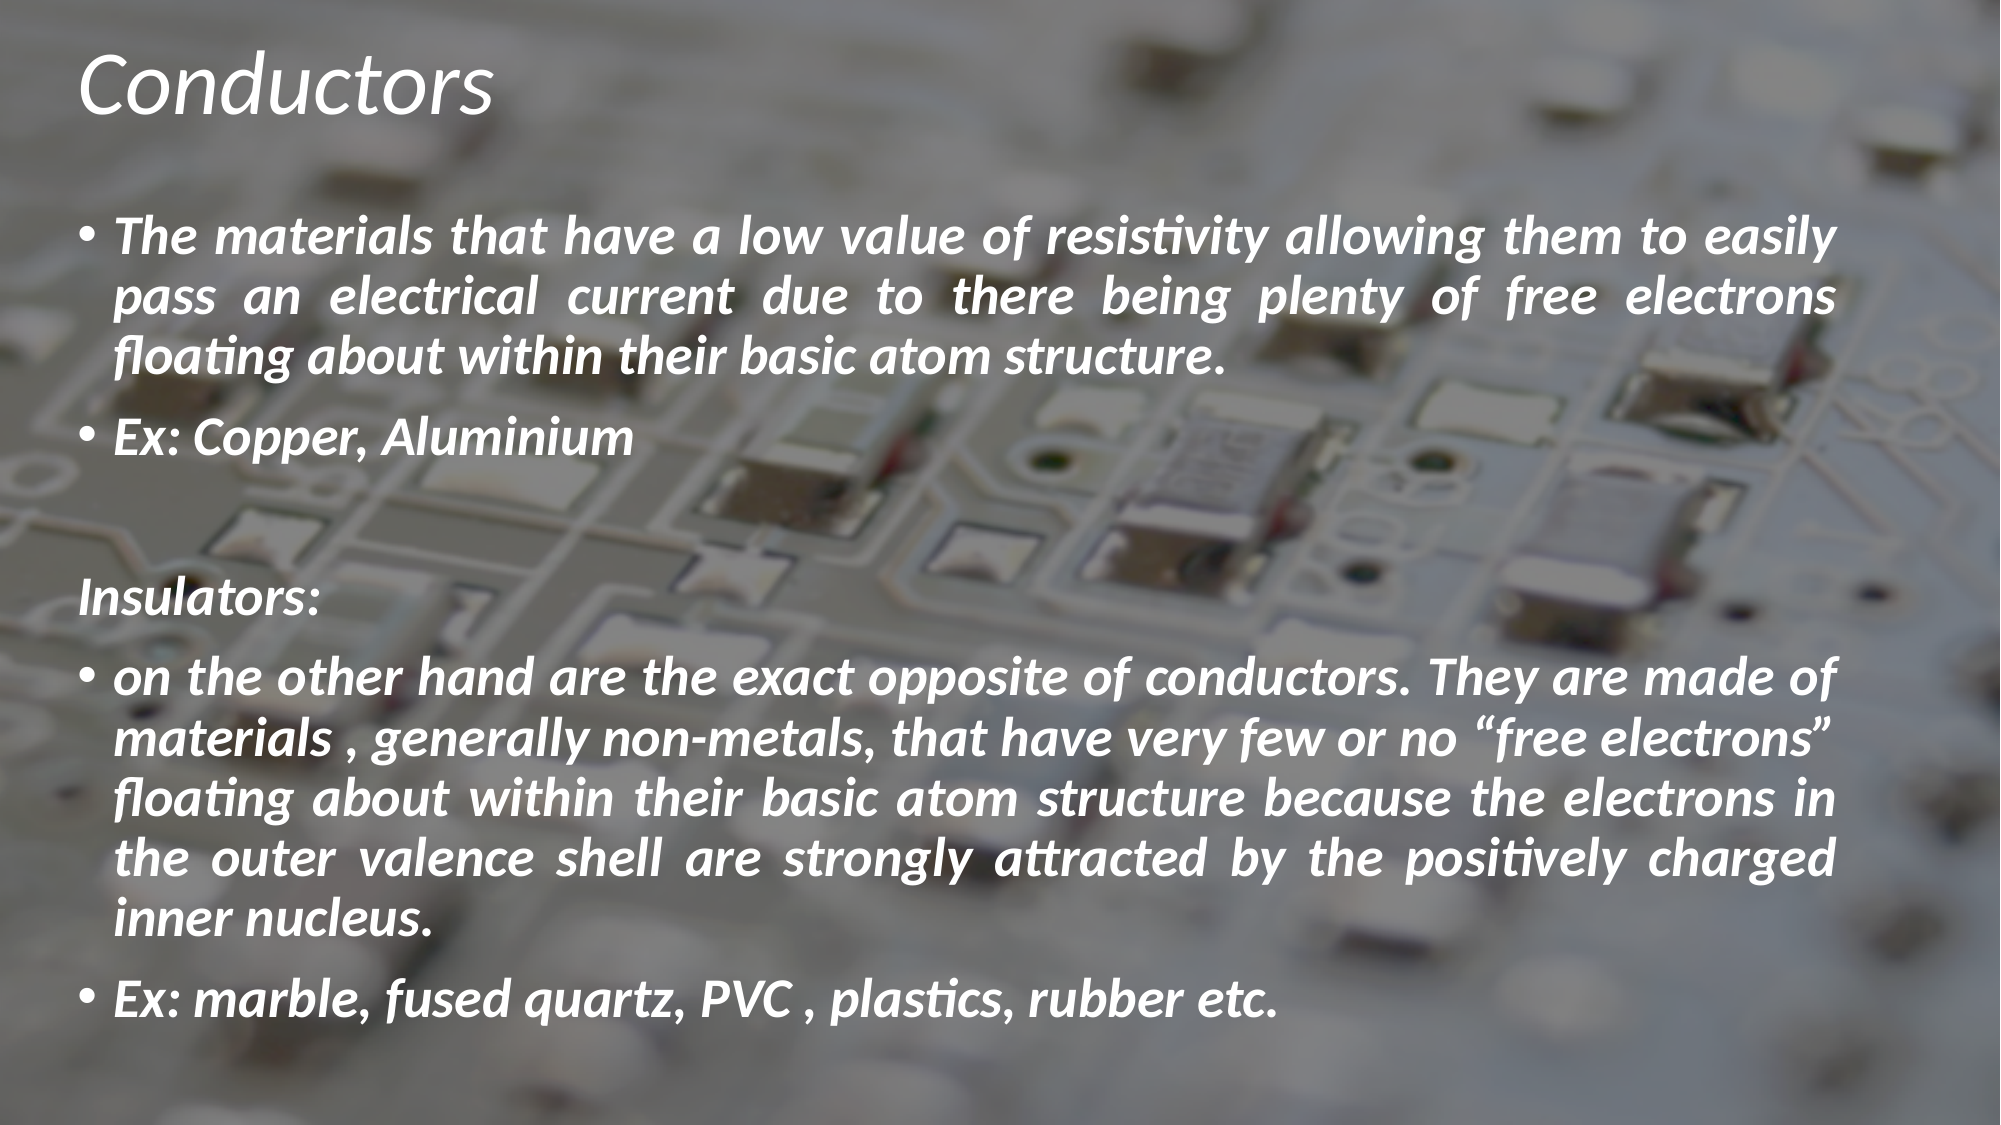

# Conductors
The materials that have a low value of resistivity allowing them to easily pass an electrical current due to there being plenty of free electrons floating about within their basic atom structure.
Ex: Copper, Aluminium

Insulators:
on the other hand are the exact opposite of conductors. They are made of materials , generally non-metals, that have very few or no “free electrons” floating about within their basic atom structure because the electrons in the outer valence shell are strongly attracted by the positively charged inner nucleus.
Ex: marble, fused quartz, PVC , plastics, rubber etc.